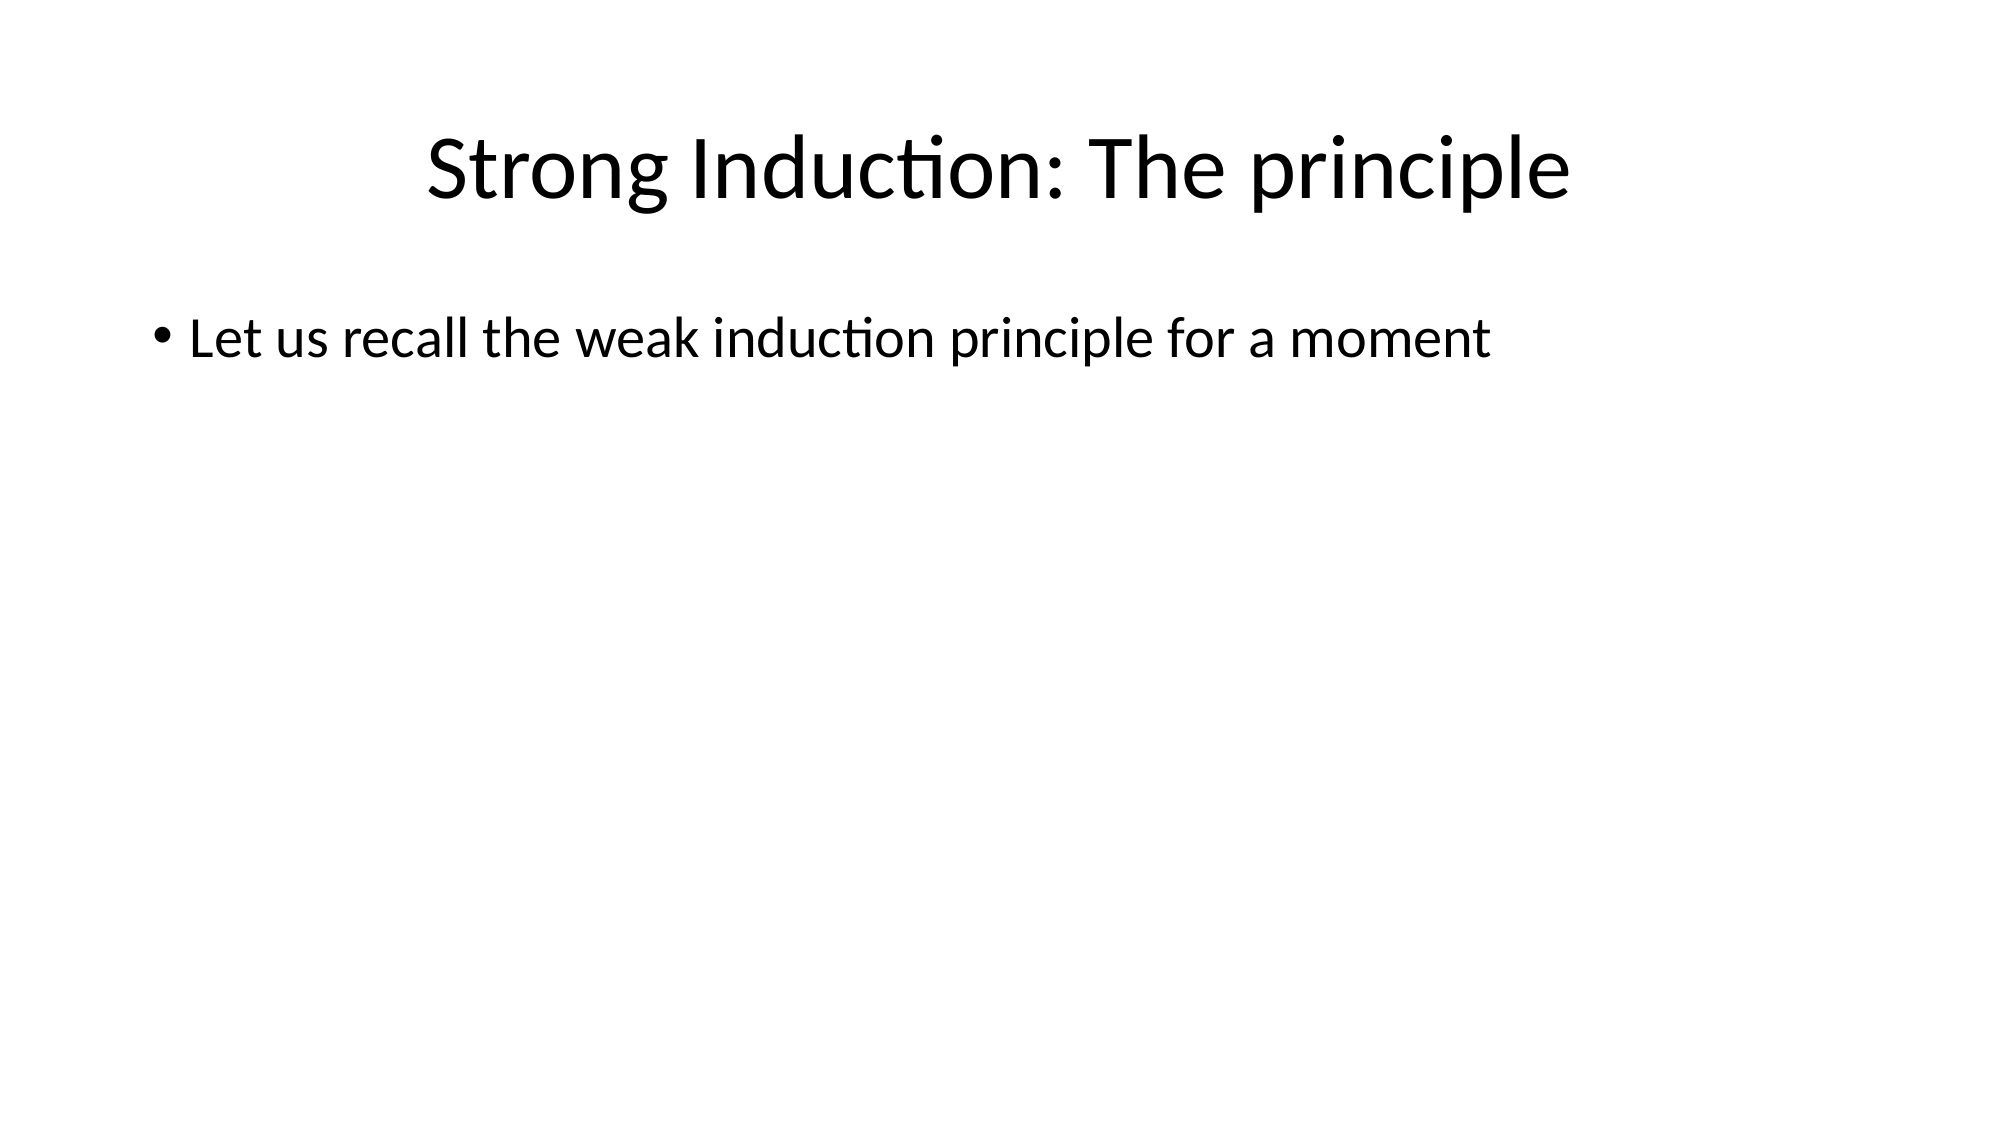

# Strong Induction: The principle
Let us recall the weak induction principle for a moment